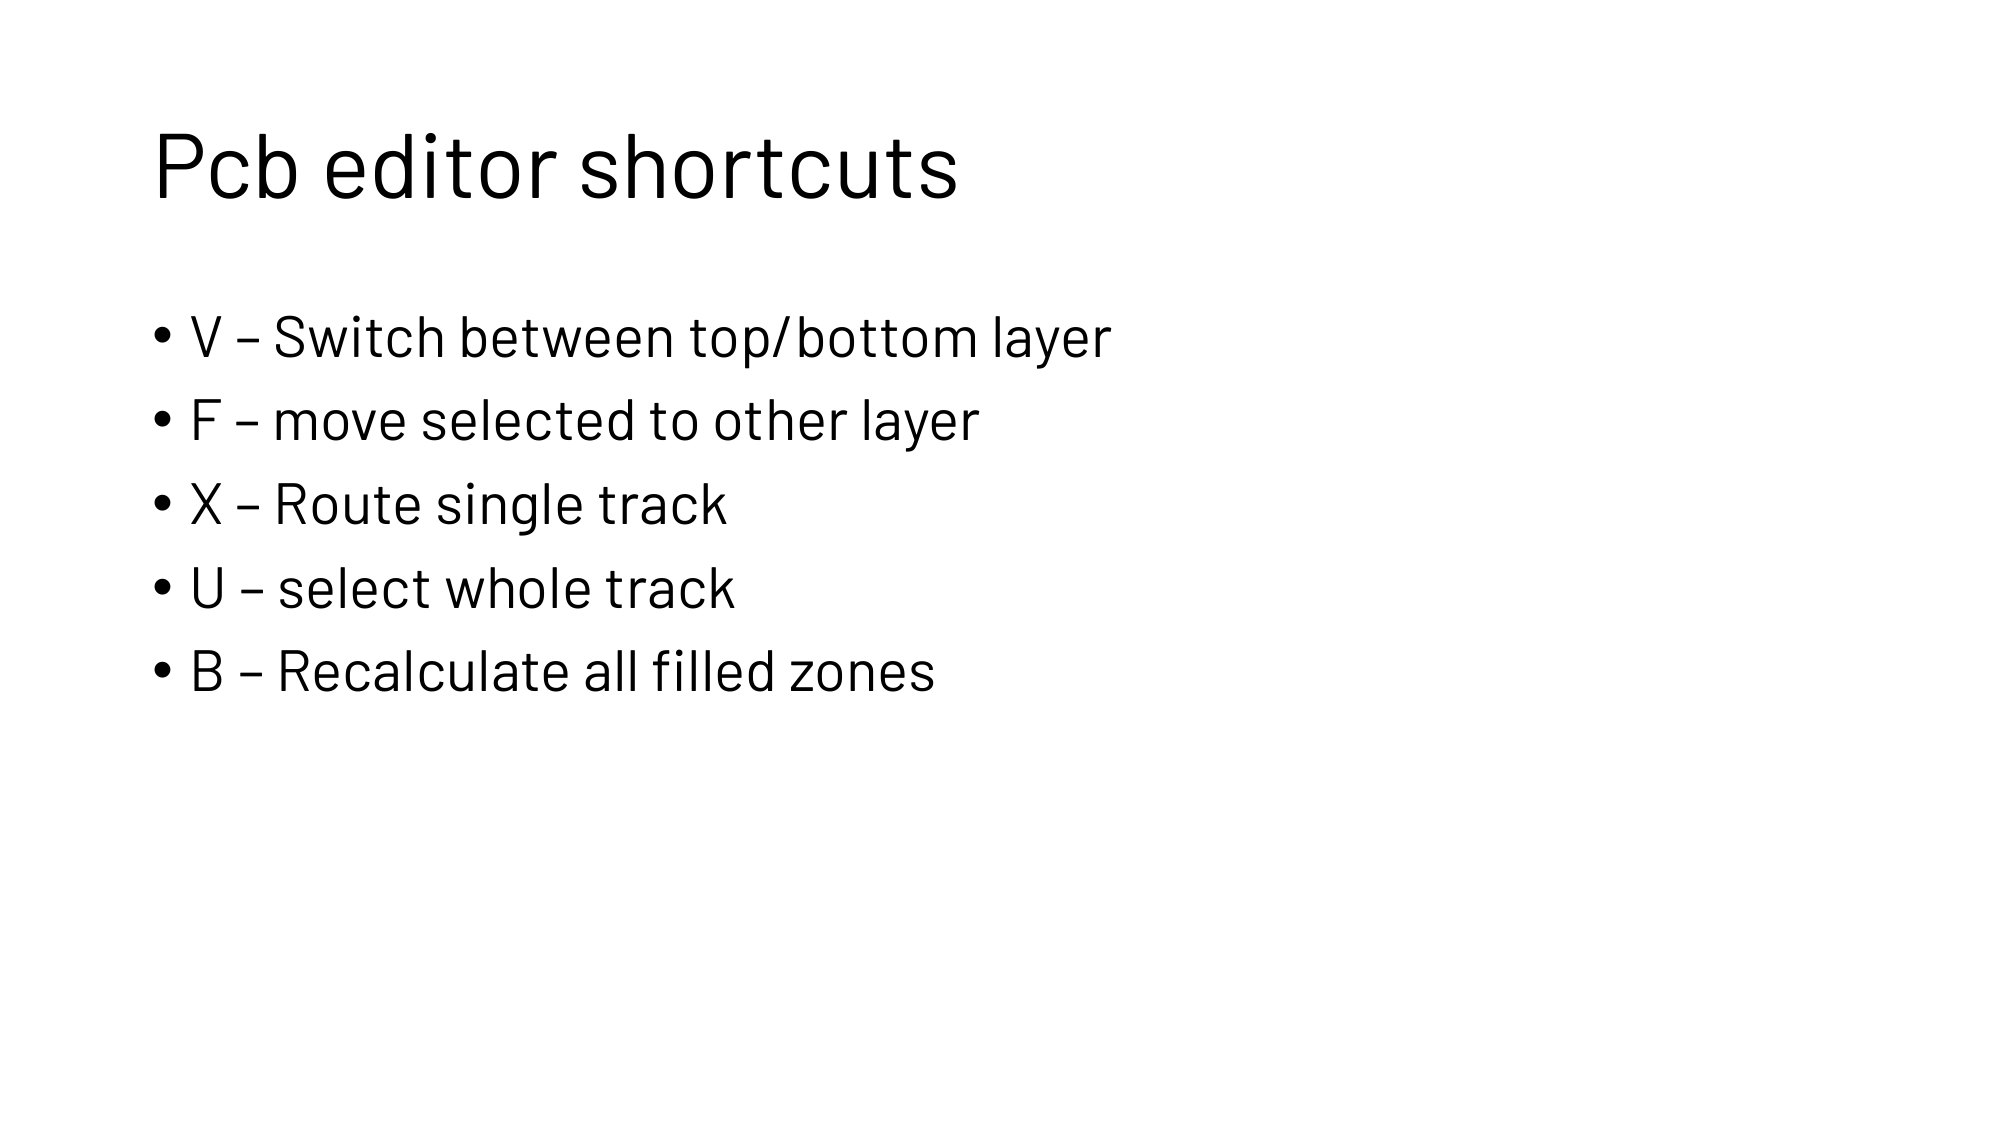

# Pcb editor shortcuts
V – Switch between top/bottom layer
F – move selected to other layer
X – Route single track
U – select whole track
B – Recalculate all filled zones